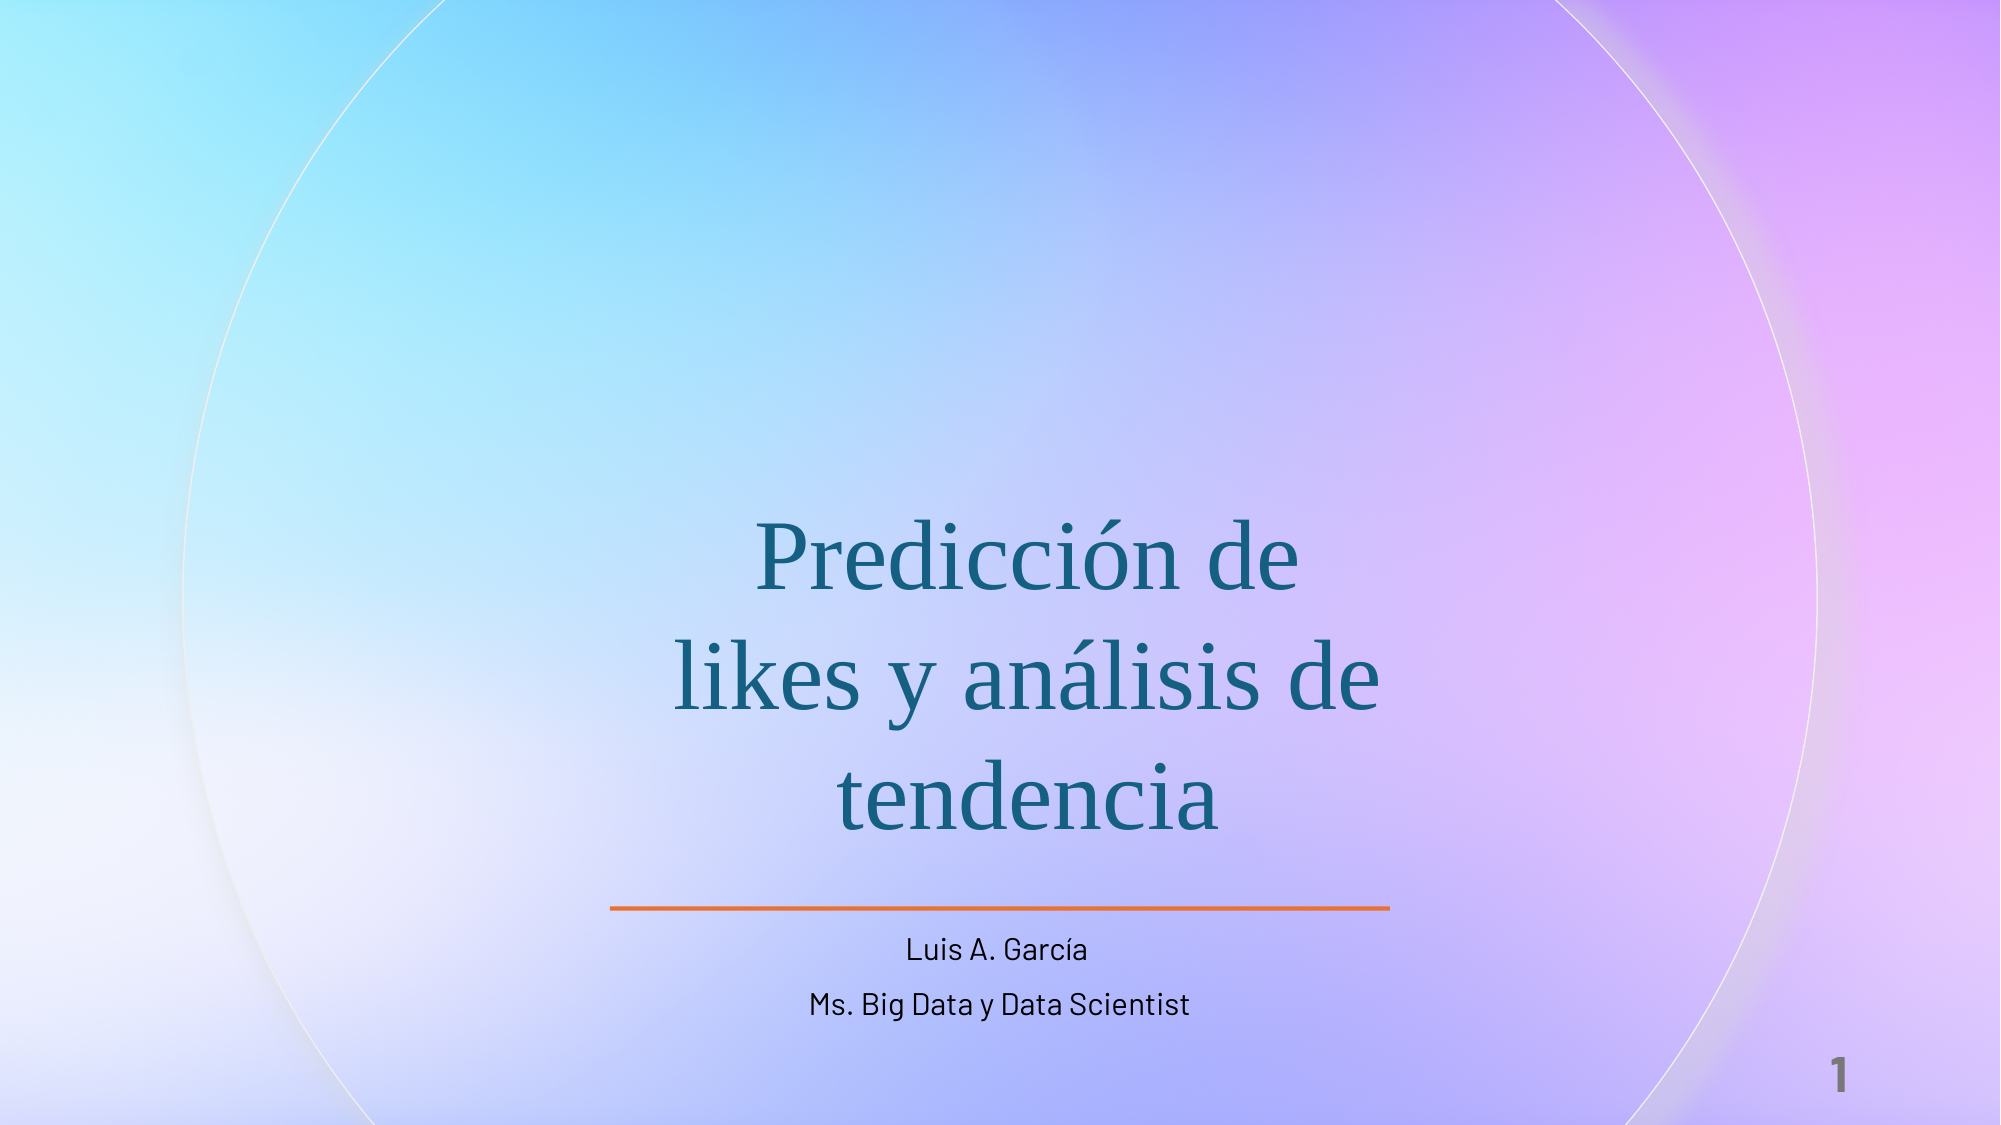

Predicción de likes y análisis de tendencia

Luis A. García
Ms. Big Data y Data Scientist
1